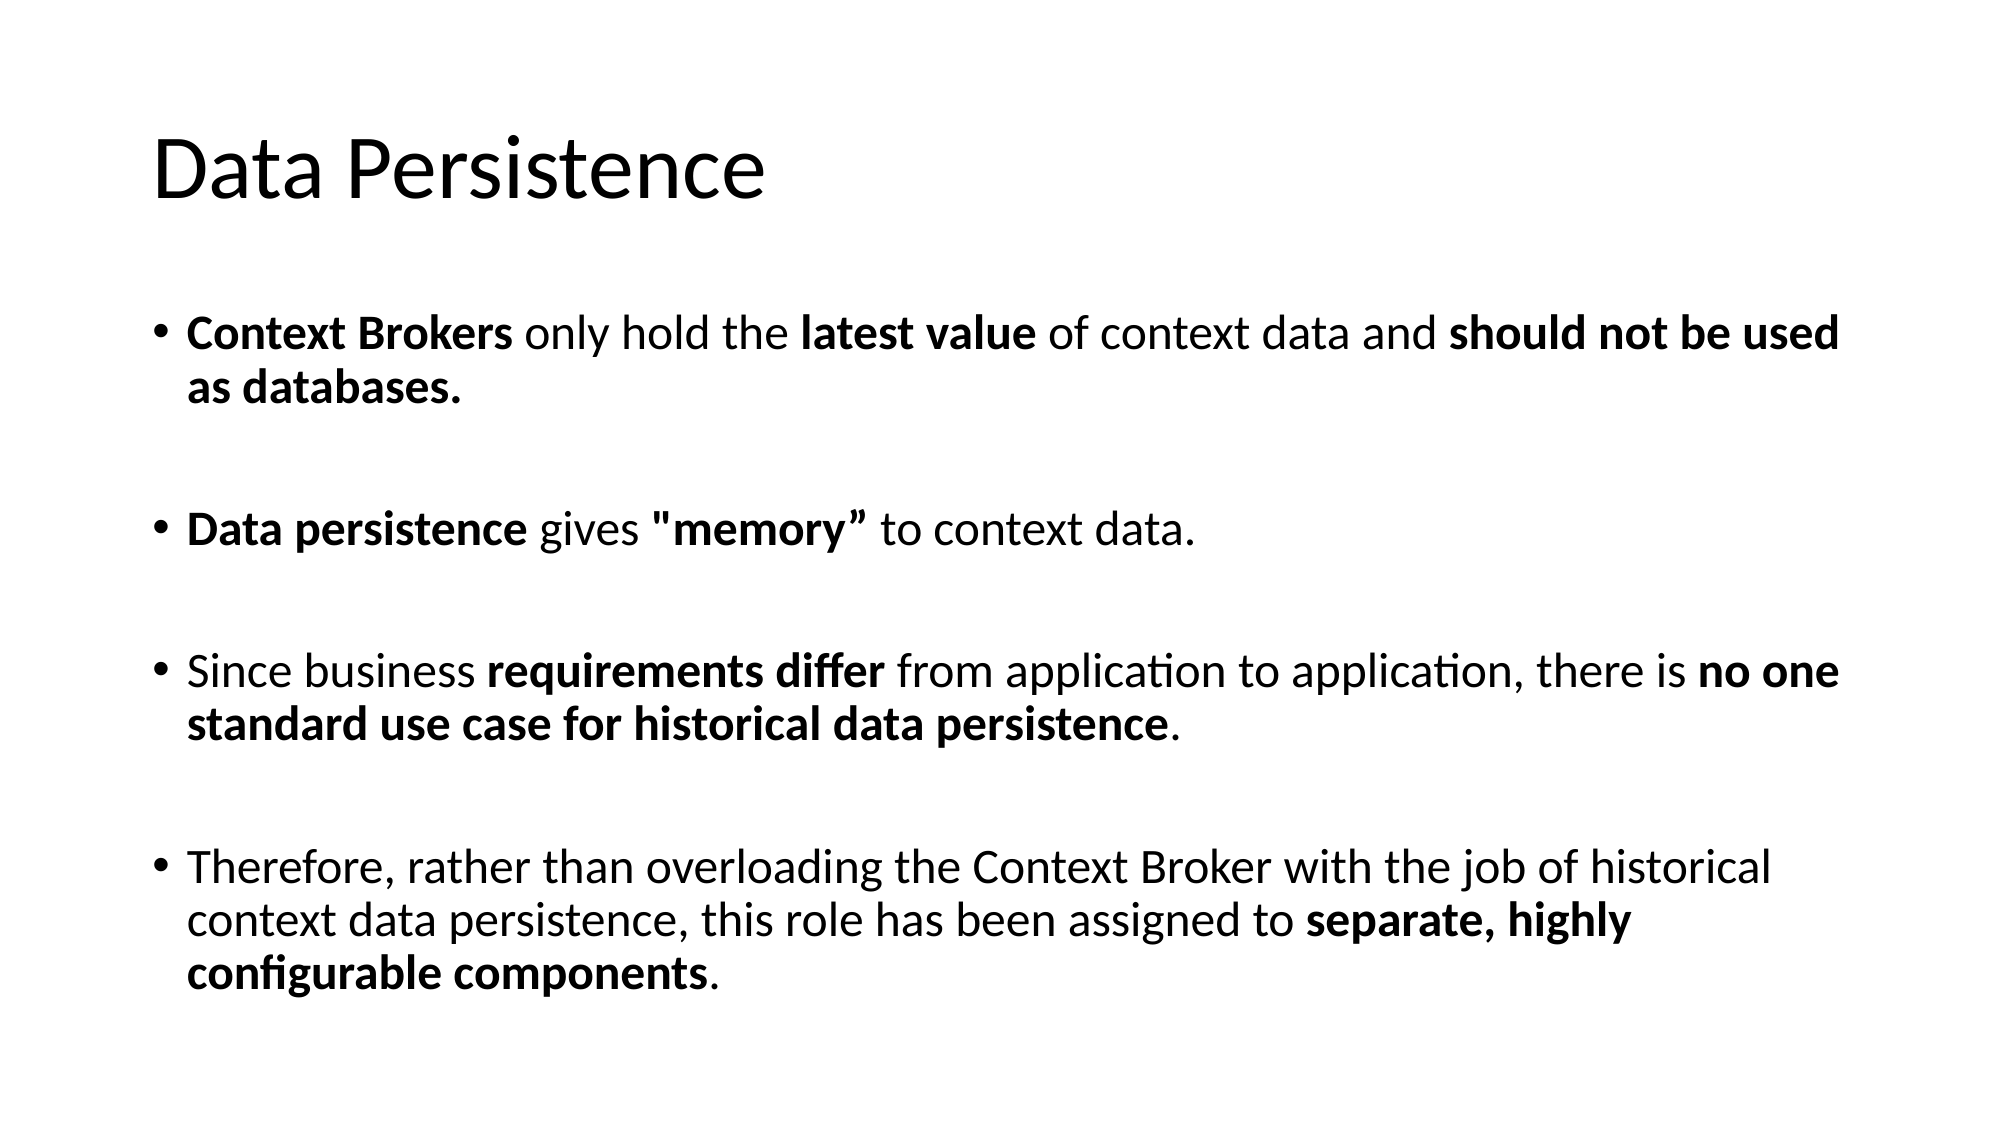

# Data Persistence
Context Brokers only hold the latest value of context data and should not be used as databases.

Data persistence gives "memory” to context data.

Since business requirements differ from application to application, there is no one standard use case for historical data persistence.

Therefore, rather than overloading the Context Broker with the job of historical context data persistence, this role has been assigned to separate, highly configurable components.